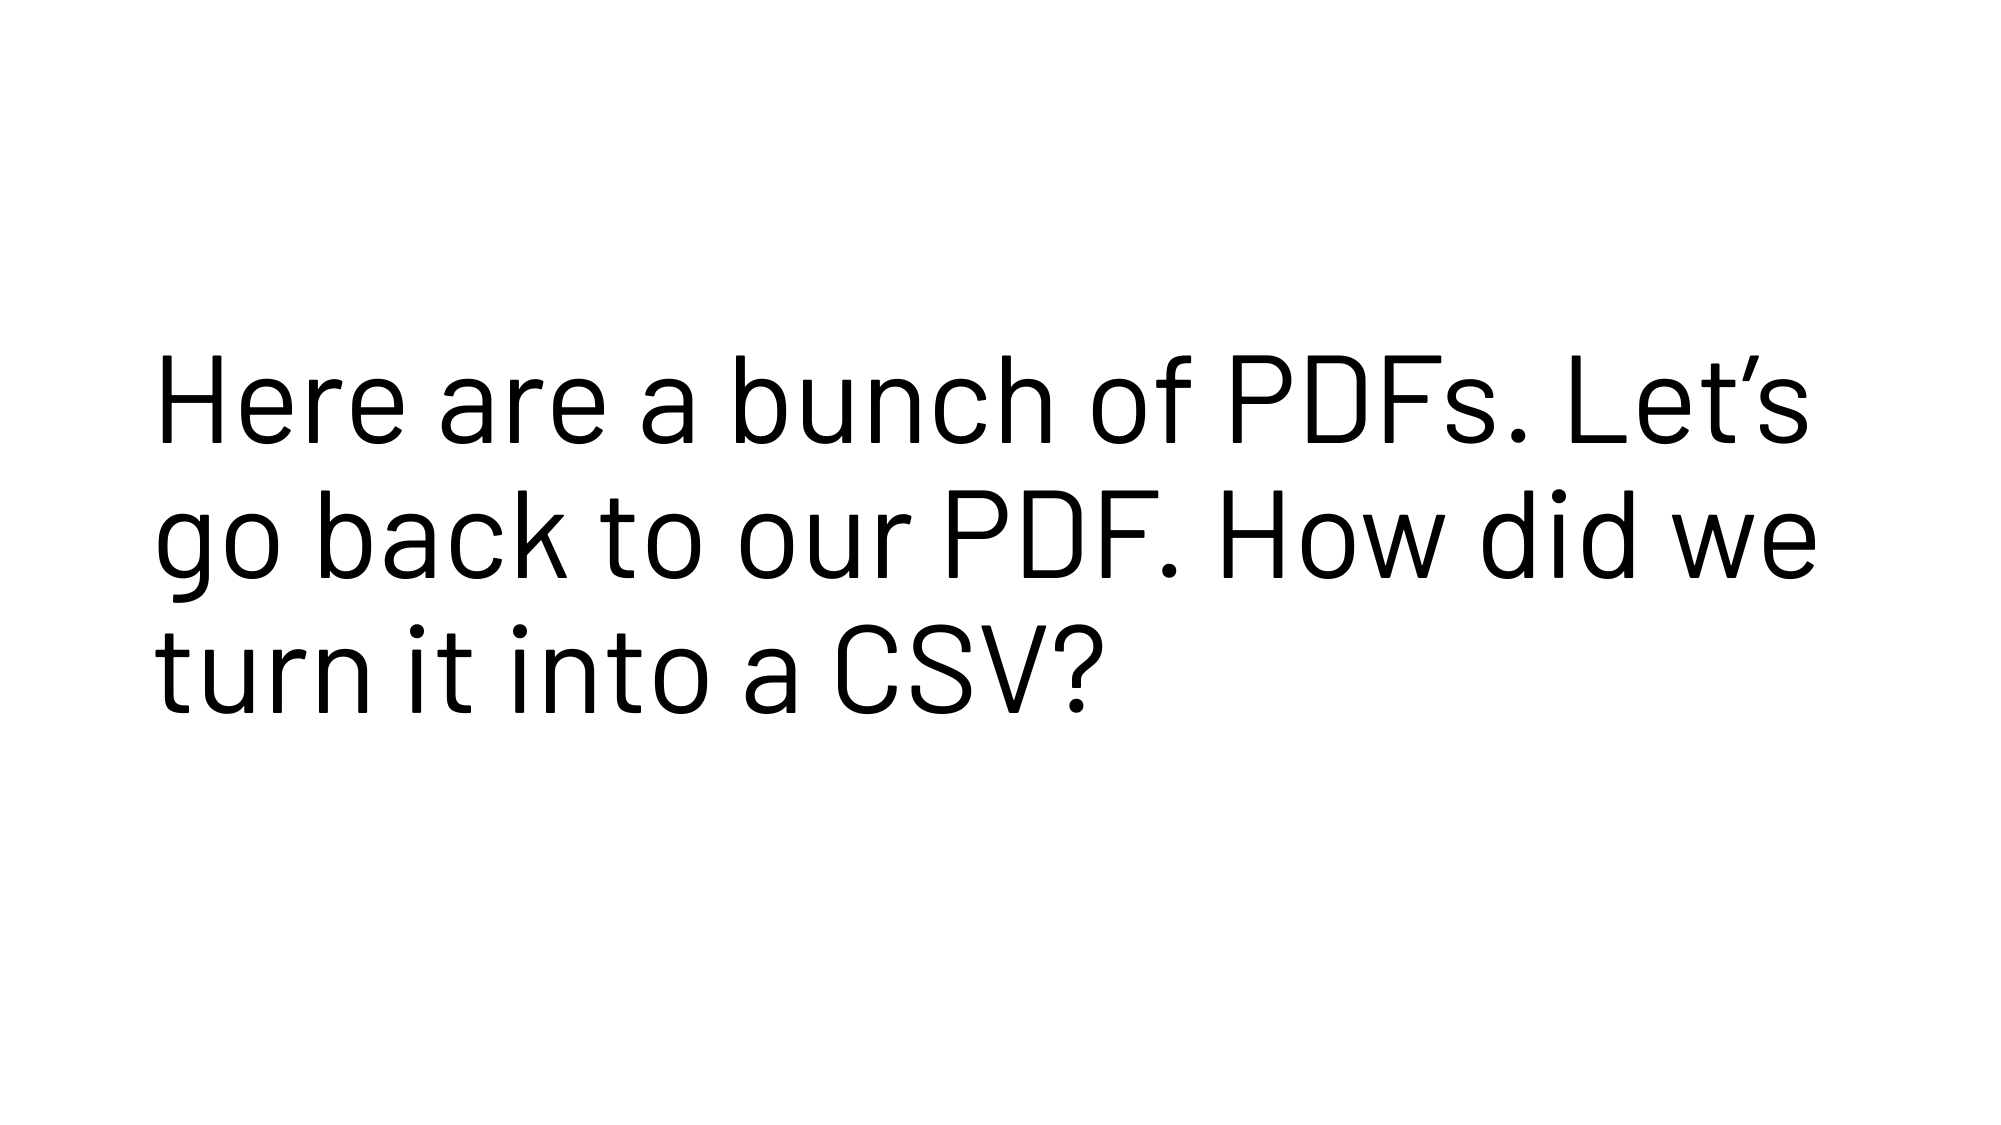

# Here are a bunch of PDFs. Let’s go back to our PDF. How did we turn it into a CSV?